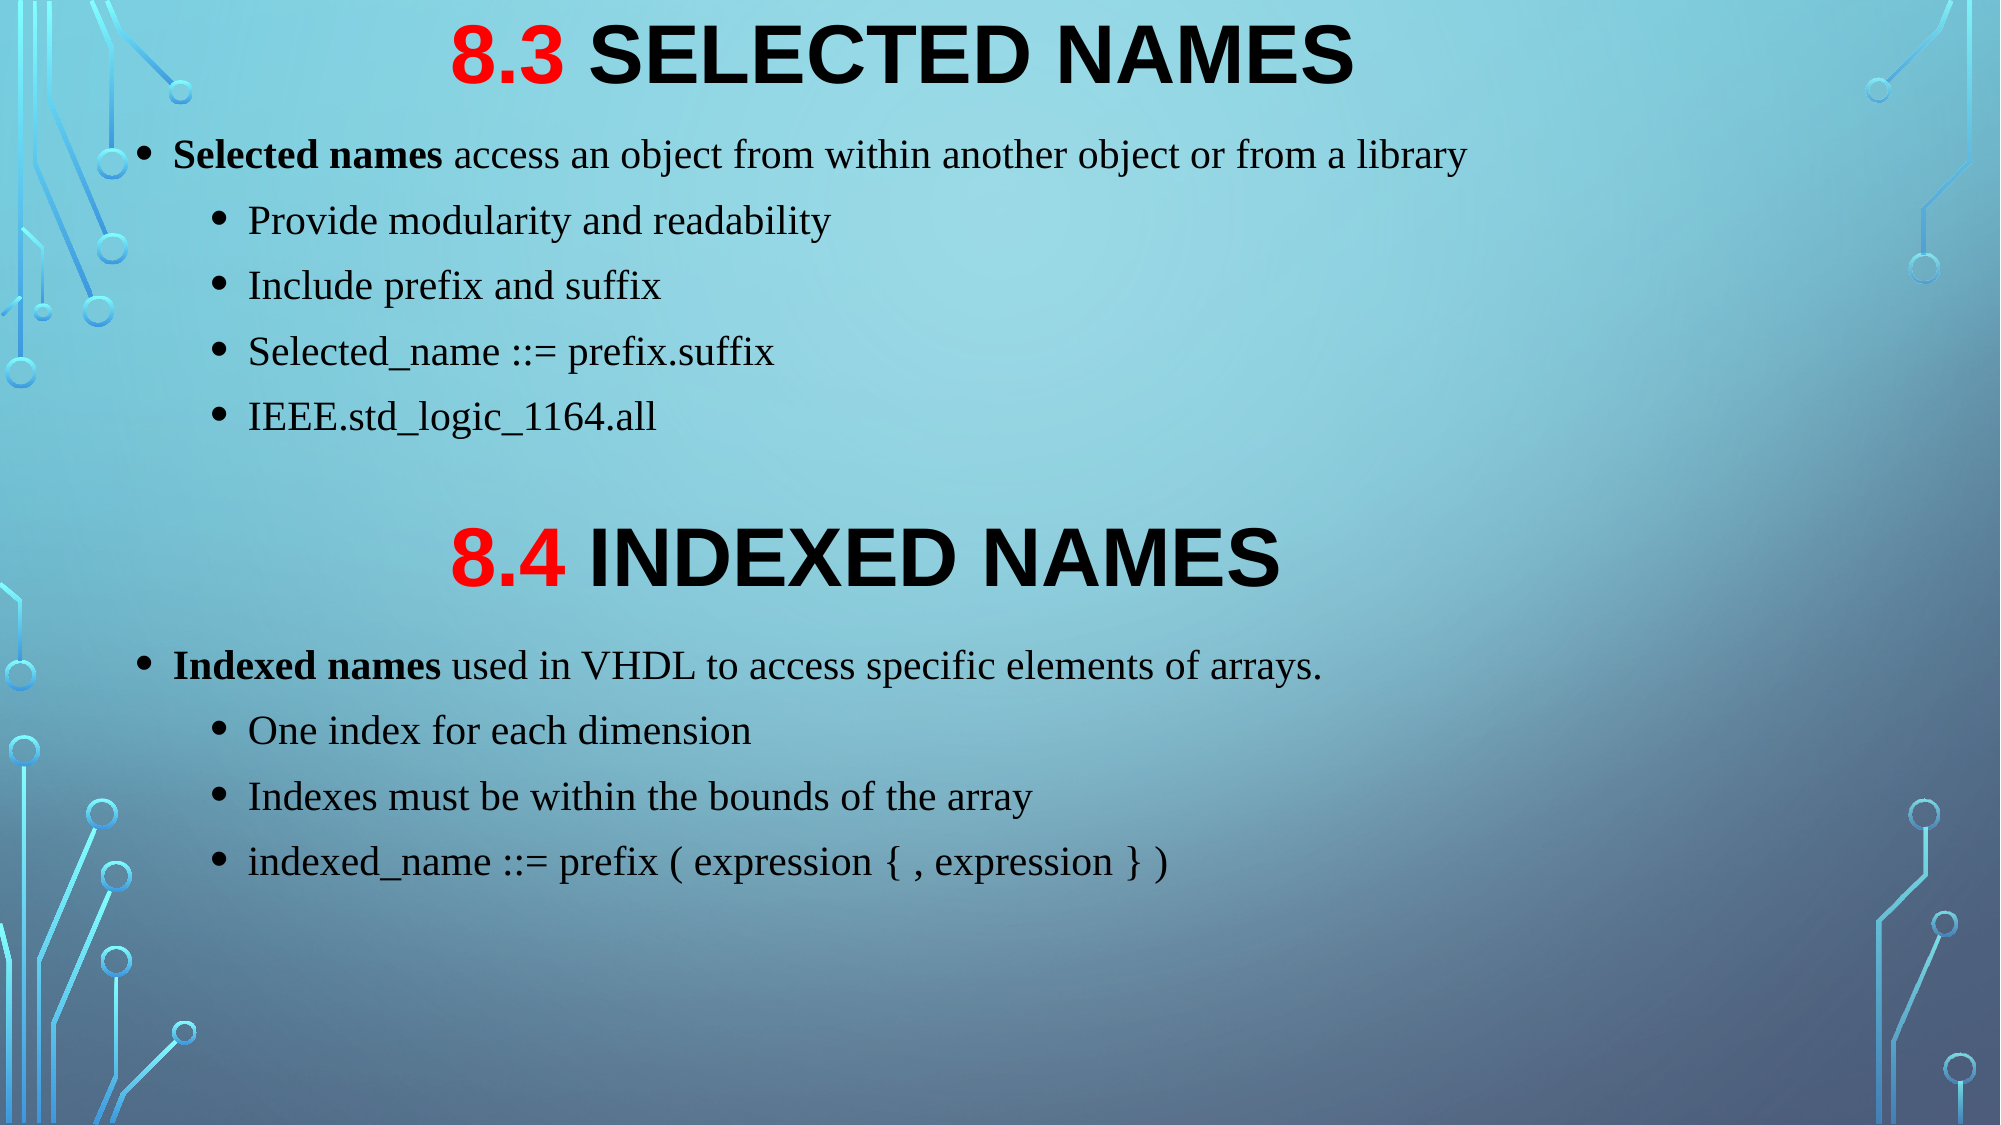

8.3 SELECTED NAMES
Selected names access an object from within another object or from a library
Provide modularity and readability
Include prefix and suffix
Selected_name ::= prefix.suffix
IEEE.std_logic_1164.all

			8.4 INDEXED NAMES
Indexed names used in VHDL to access specific elements of arrays.
One index for each dimension
Indexes must be within the bounds of the array
indexed_name ::= prefix ( expression { , expression } )